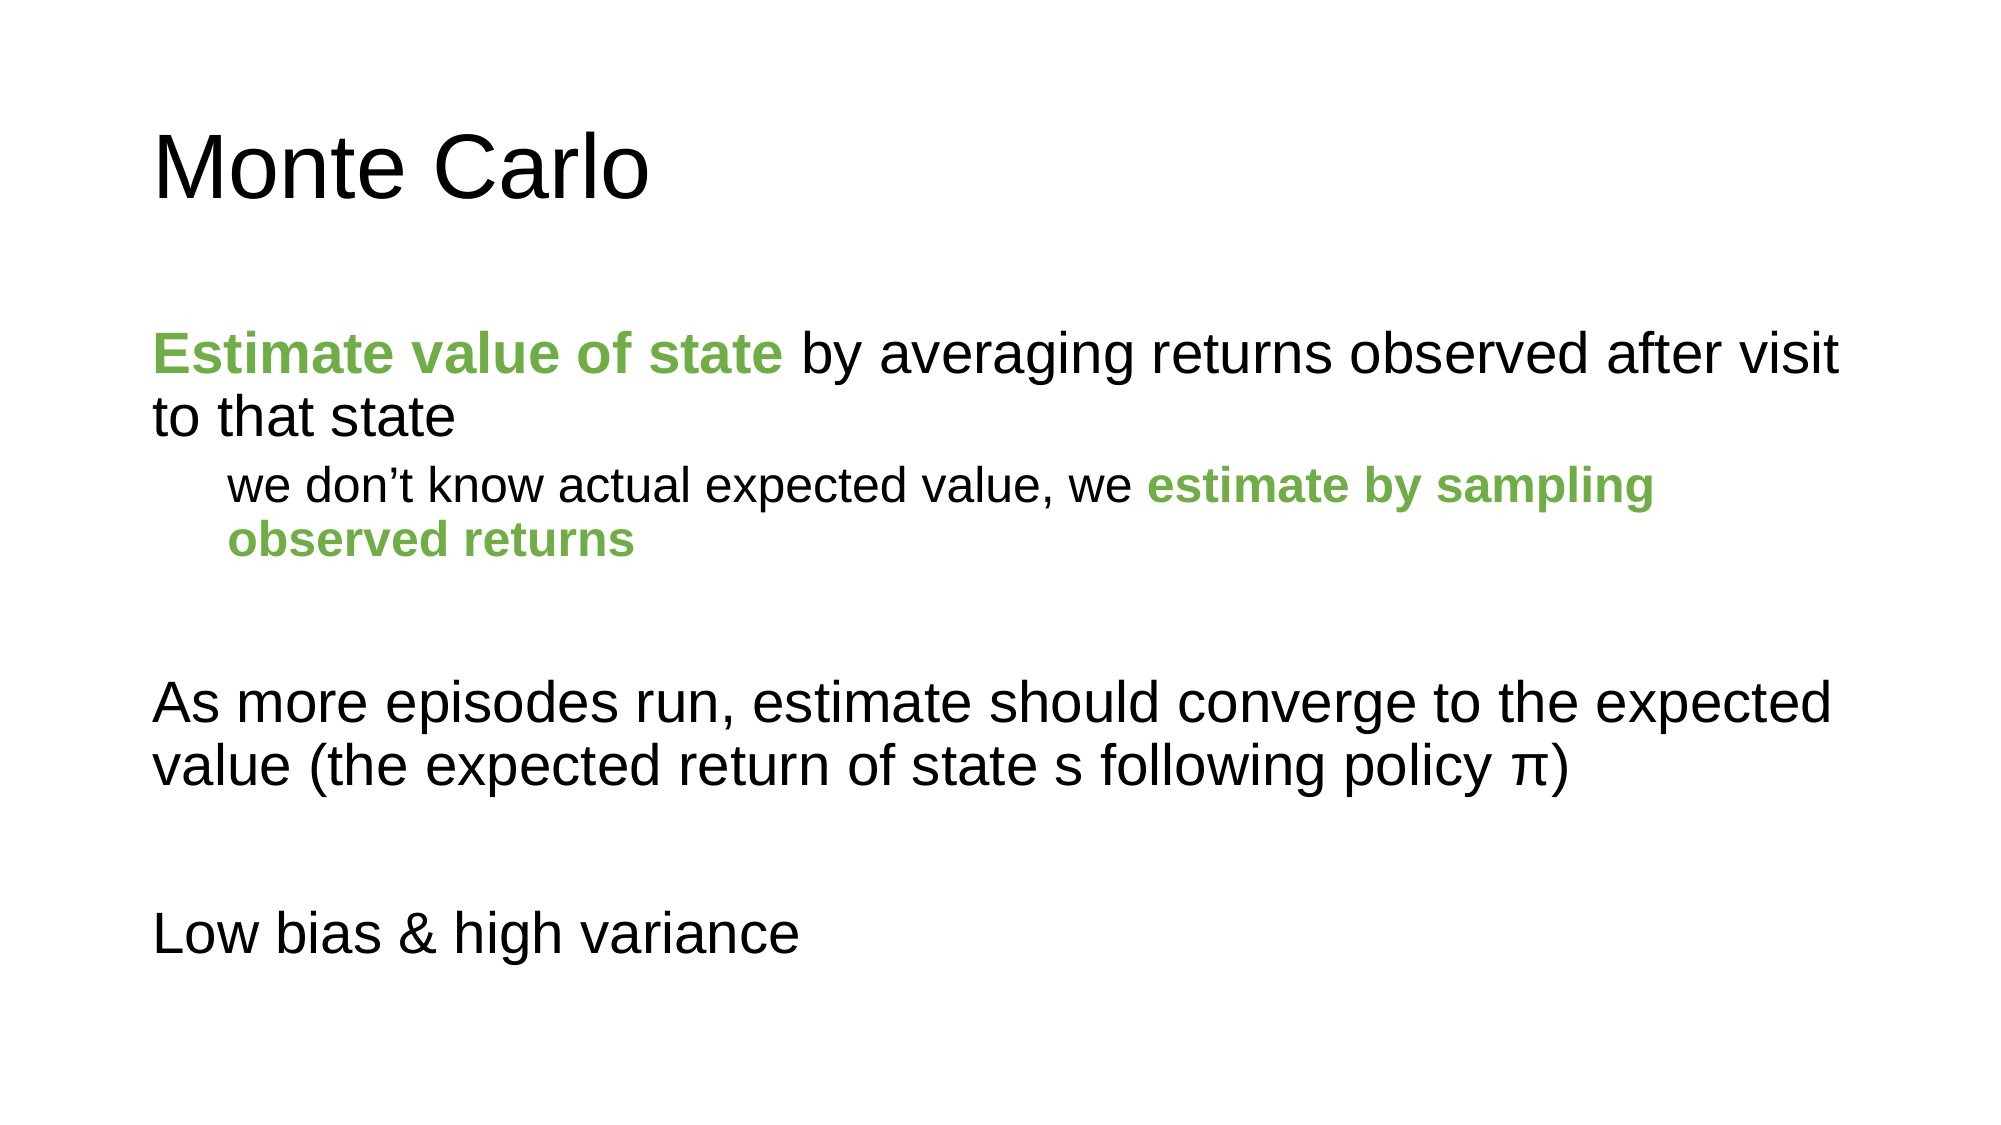

# Monte Carlo
Estimate value of state by averaging returns observed after visit to that state
we don’t know actual expected value, we estimate by sampling observed returns

As more episodes run, estimate should converge to the expected value (the expected return of state s following policy π)

Low bias & high variance